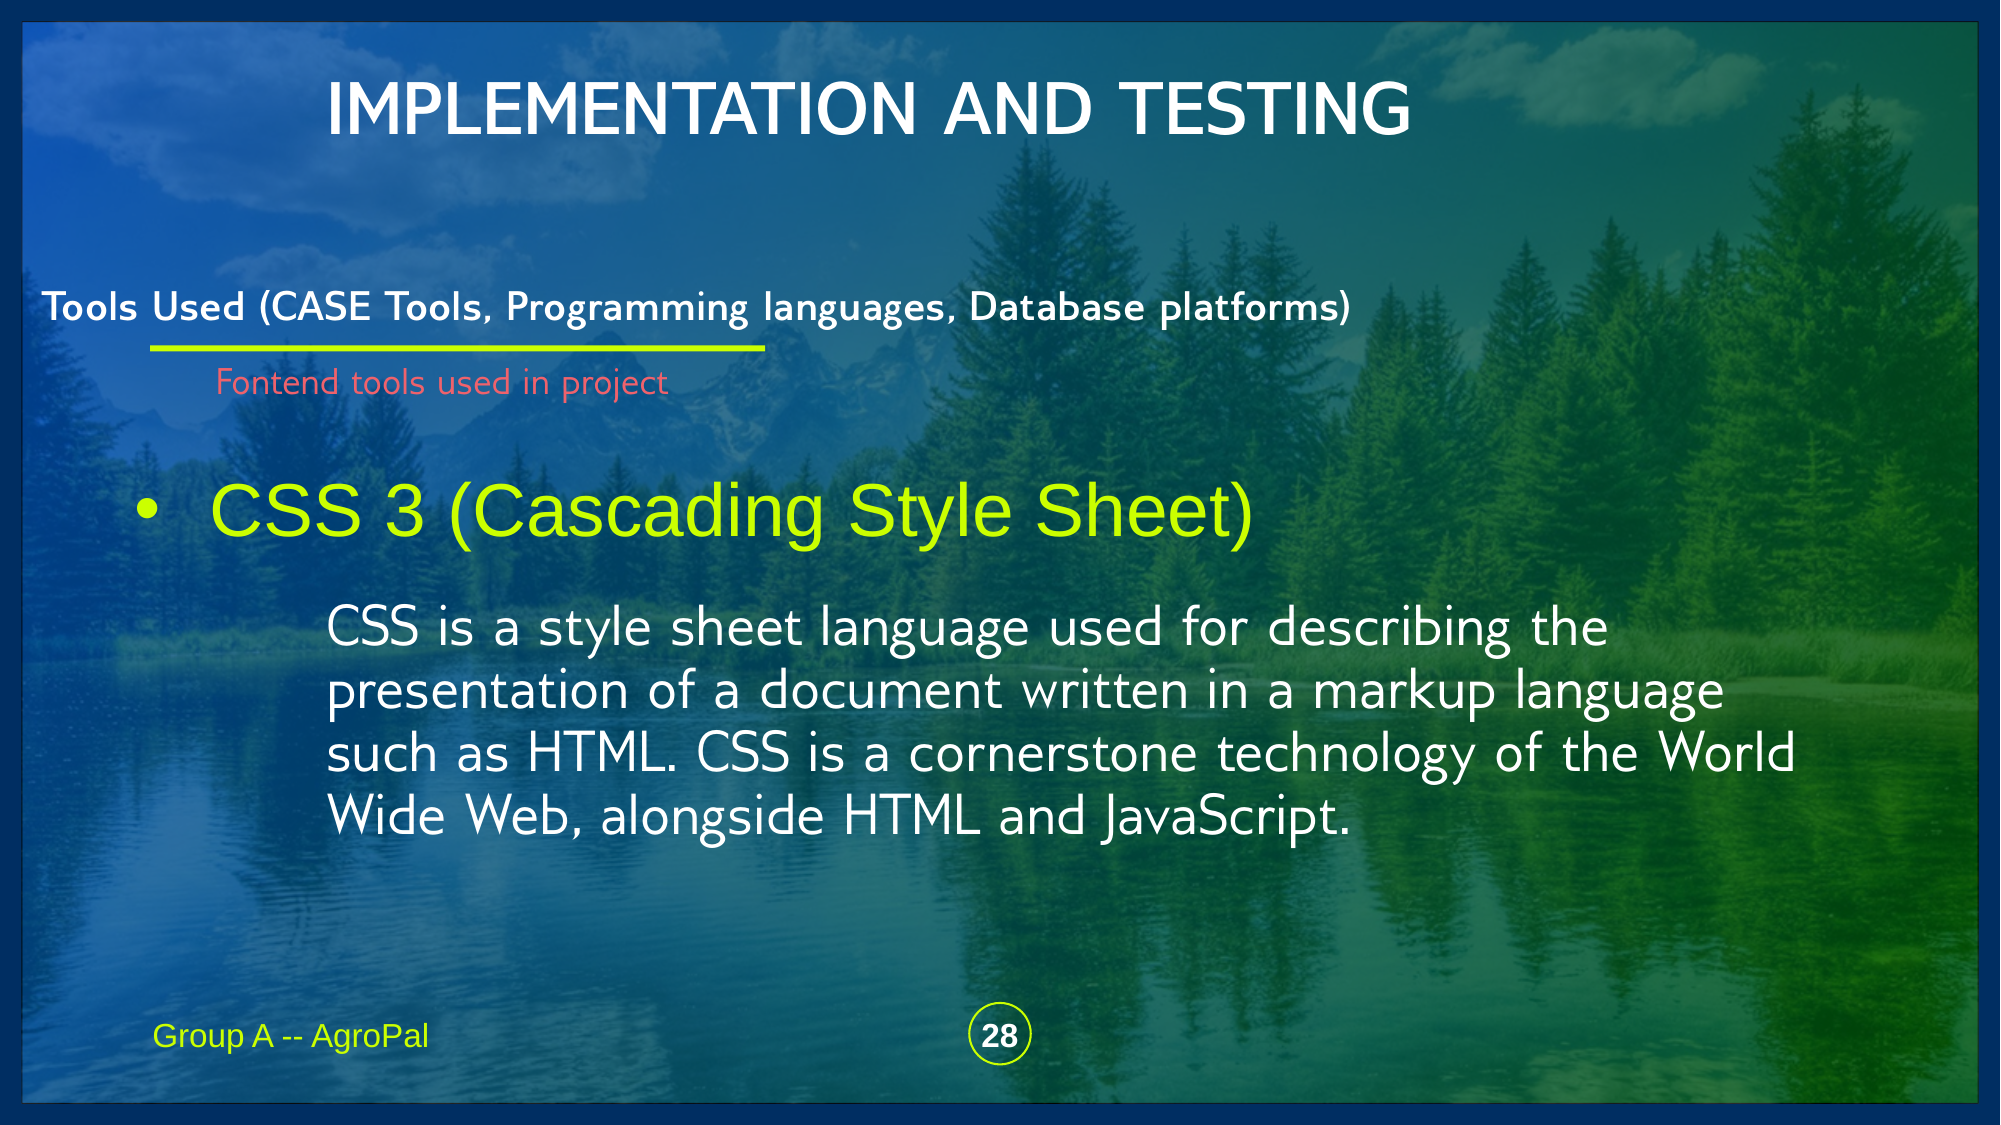

implementation and testinG
# Tools Used (CASE Tools, Programming languages, Database platforms)
Fontend tools used in project

CSS 3 (Cascading Style Sheet)
CSS is a style sheet language used for describing the presentation of a document written in a markup language such as HTML. CSS is a cornerstone technology of the World Wide Web, alongside HTML and JavaScript.
Group A -- AgroPal
28